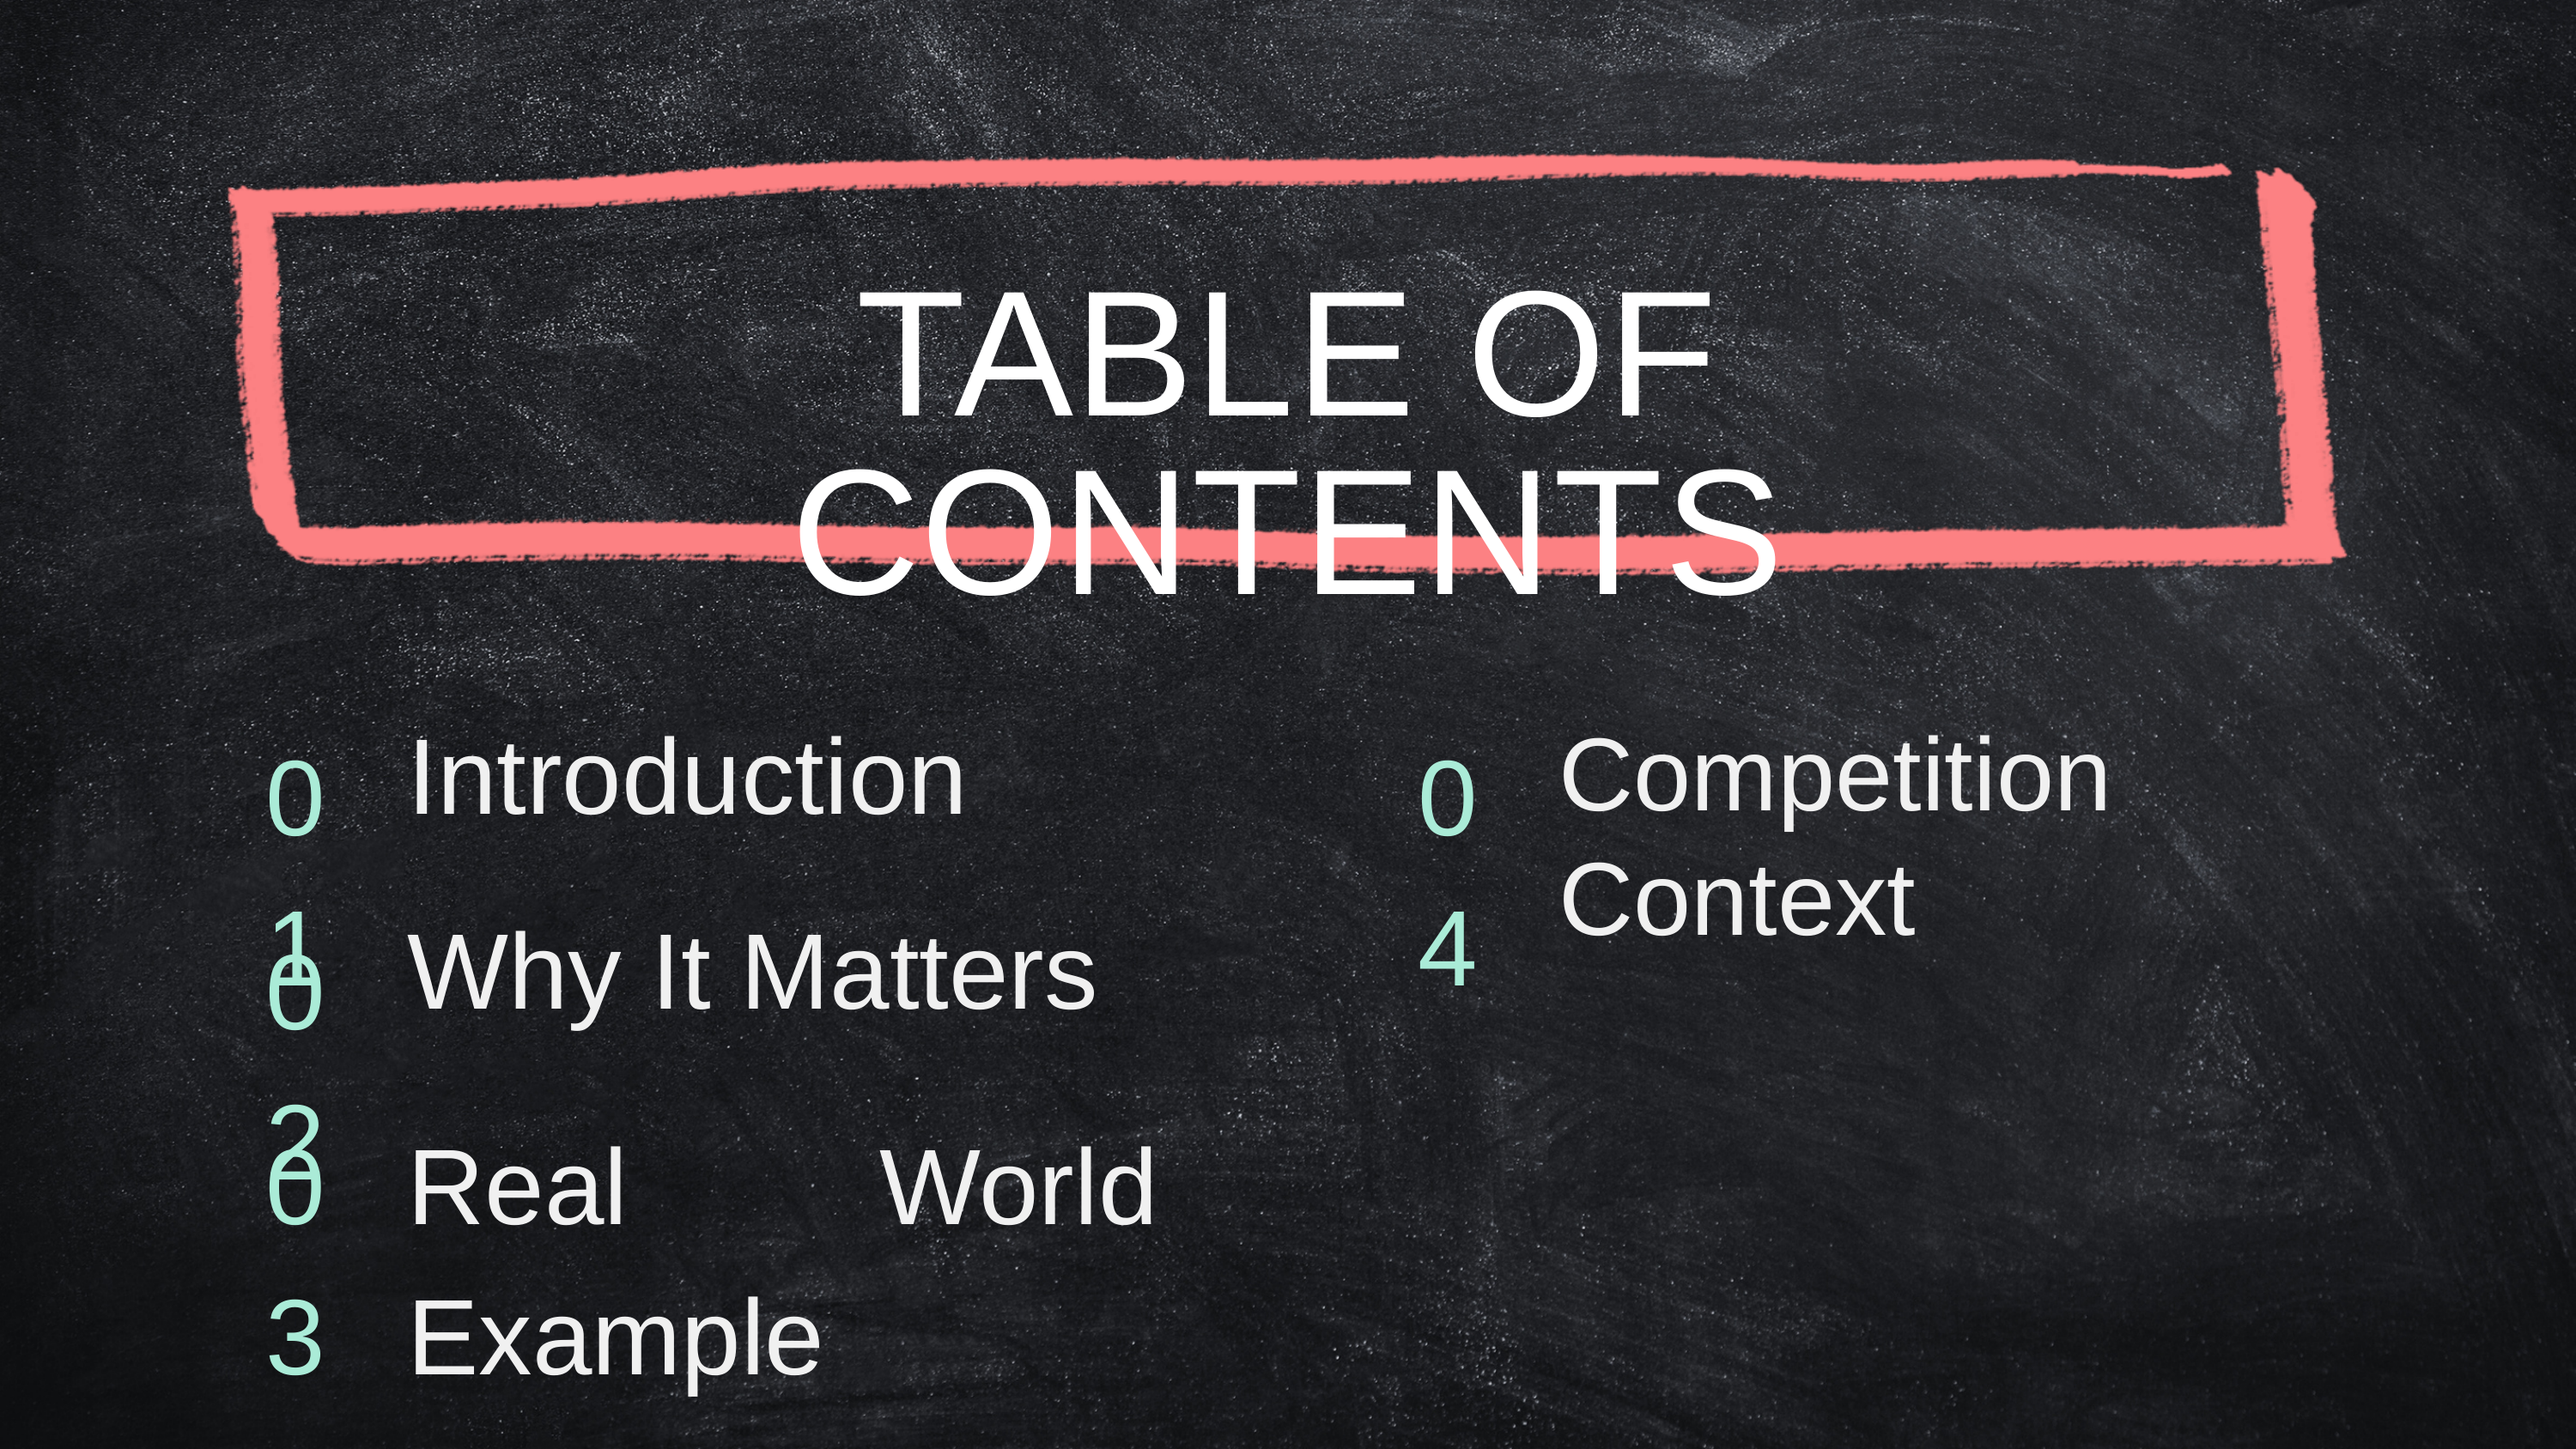

TABLE OF CONTENTS
01
Introduction

04
Competition Context

02
Why It Matters

03
Real World Example